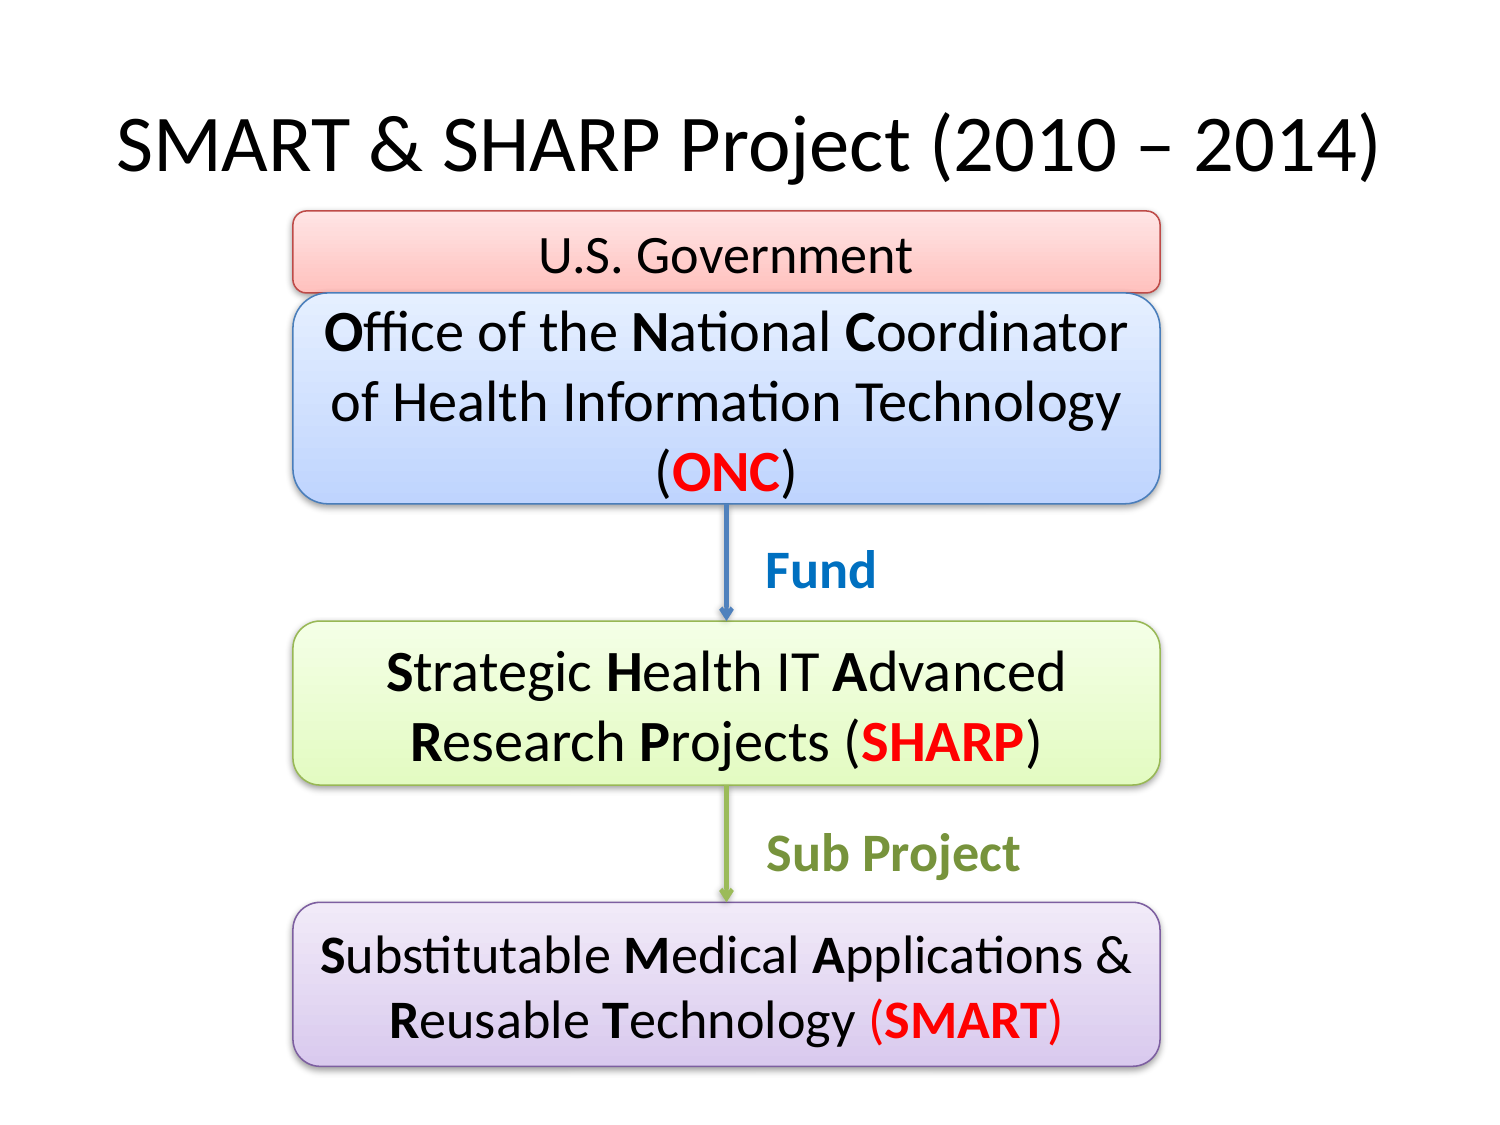

# SMART & SHARP Project (2010 – 2014)
U.S. Government
Office of the National Coordinator of Health Information Technology (ONC)
Fund
Strategic Health IT Advanced Research Projects (SHARP)
Sub Project
Substitutable Medical Applications & Reusable Technology (SMART)